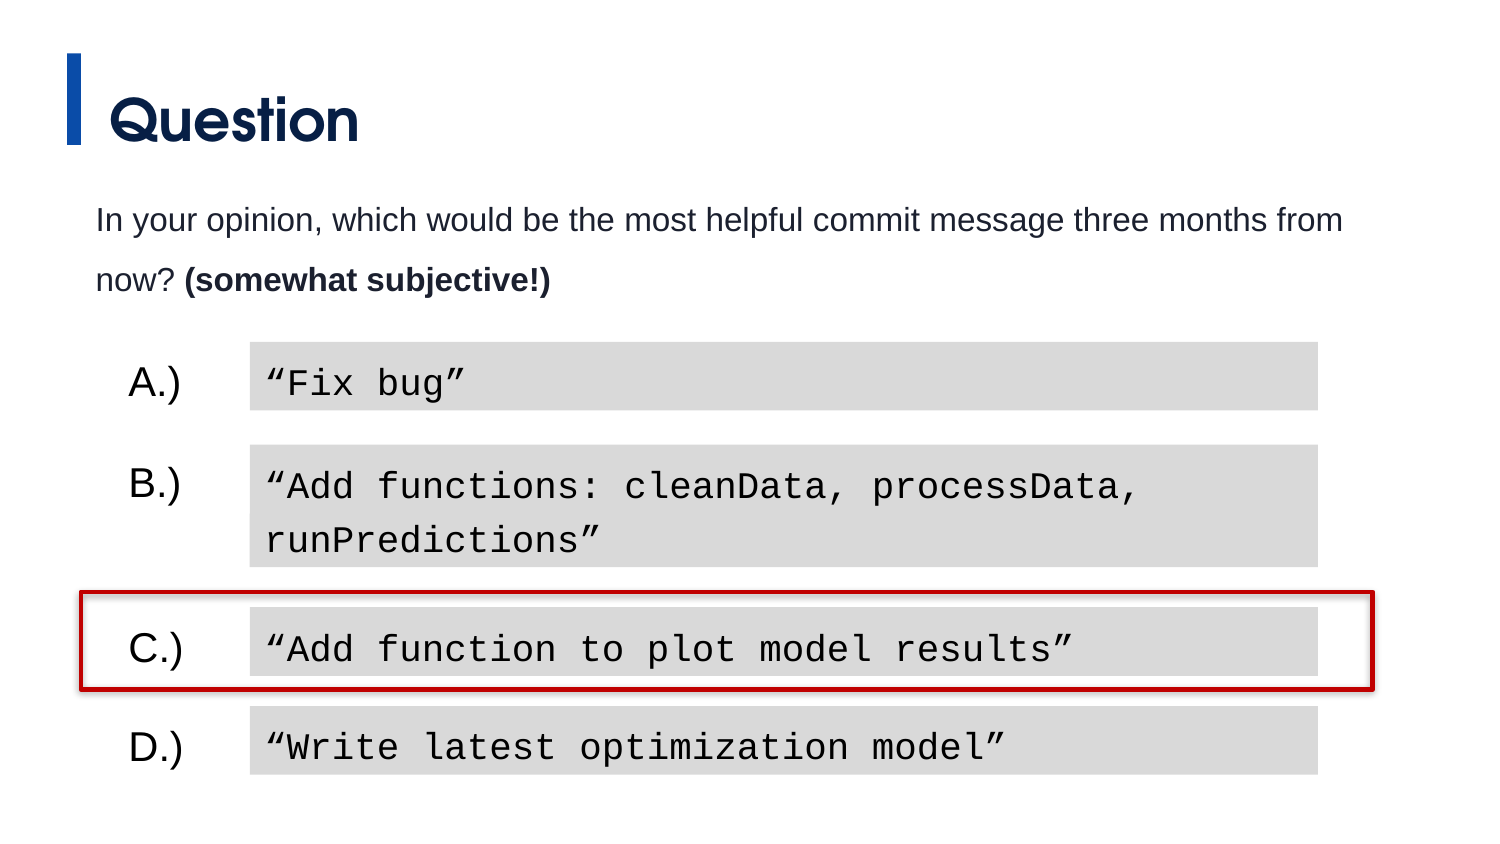

Question

In your opinion, which would be the most helpful commit message three months from now? (somewhat subjective!)
A.)
“Fix bug”
B.)
“Add functions: cleanData, processData, runPredictions”

C.)
“Add function to plot model results”
D.)
“Write latest optimization model”